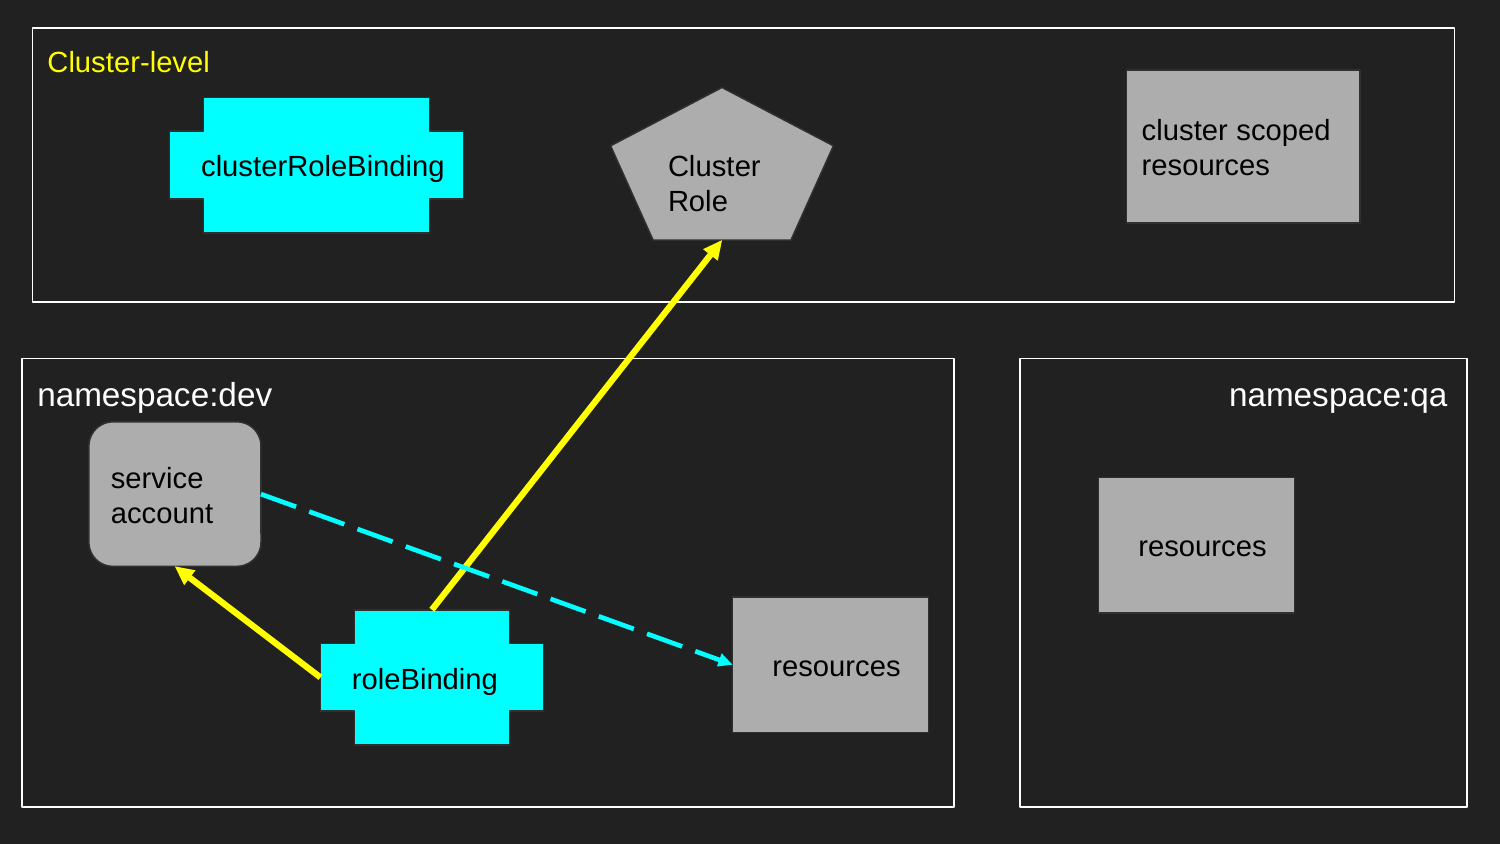

Cluster-level
cluster scoped
resources
ClusterRole
  clusterRoleBinding
namespace:dev
                     namespace:qa
   resources
service
account
   resources
  roleBinding